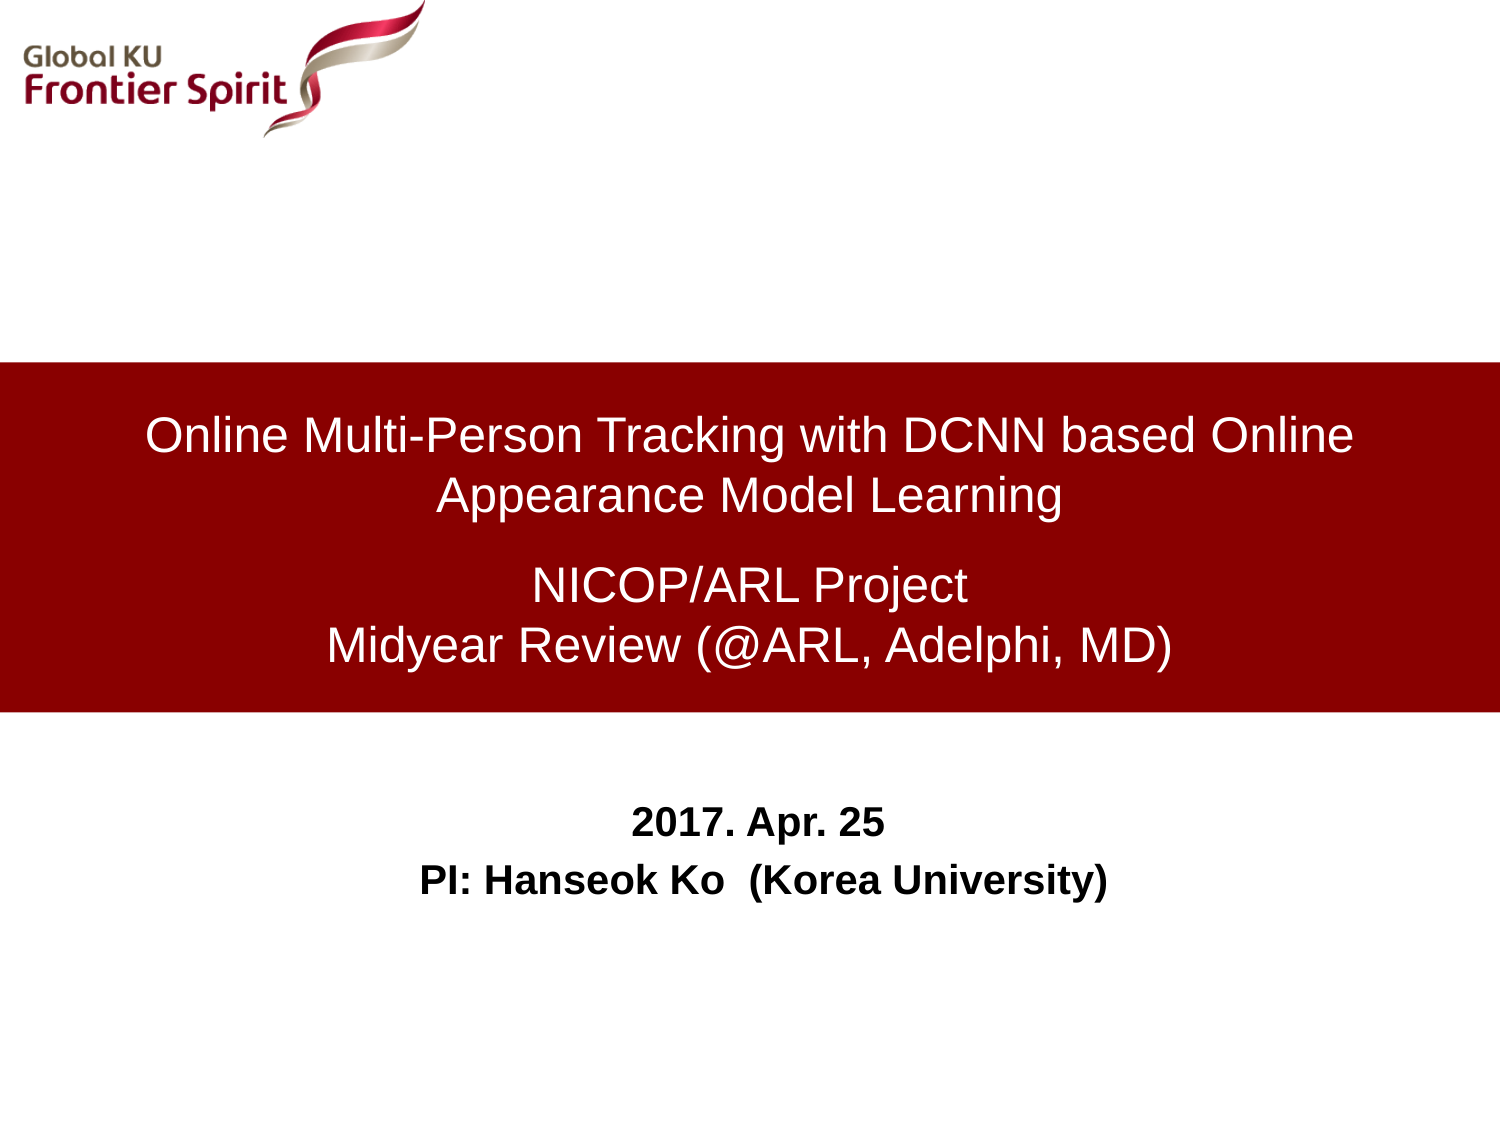

# Online Multi-Person Tracking with DCNN based Online Appearance Model Learning NICOP/ARL Project Midyear Review (@ARL, Adelphi, MD)
2017. Apr. 25
PI: Hanseok Ko  (Korea University)